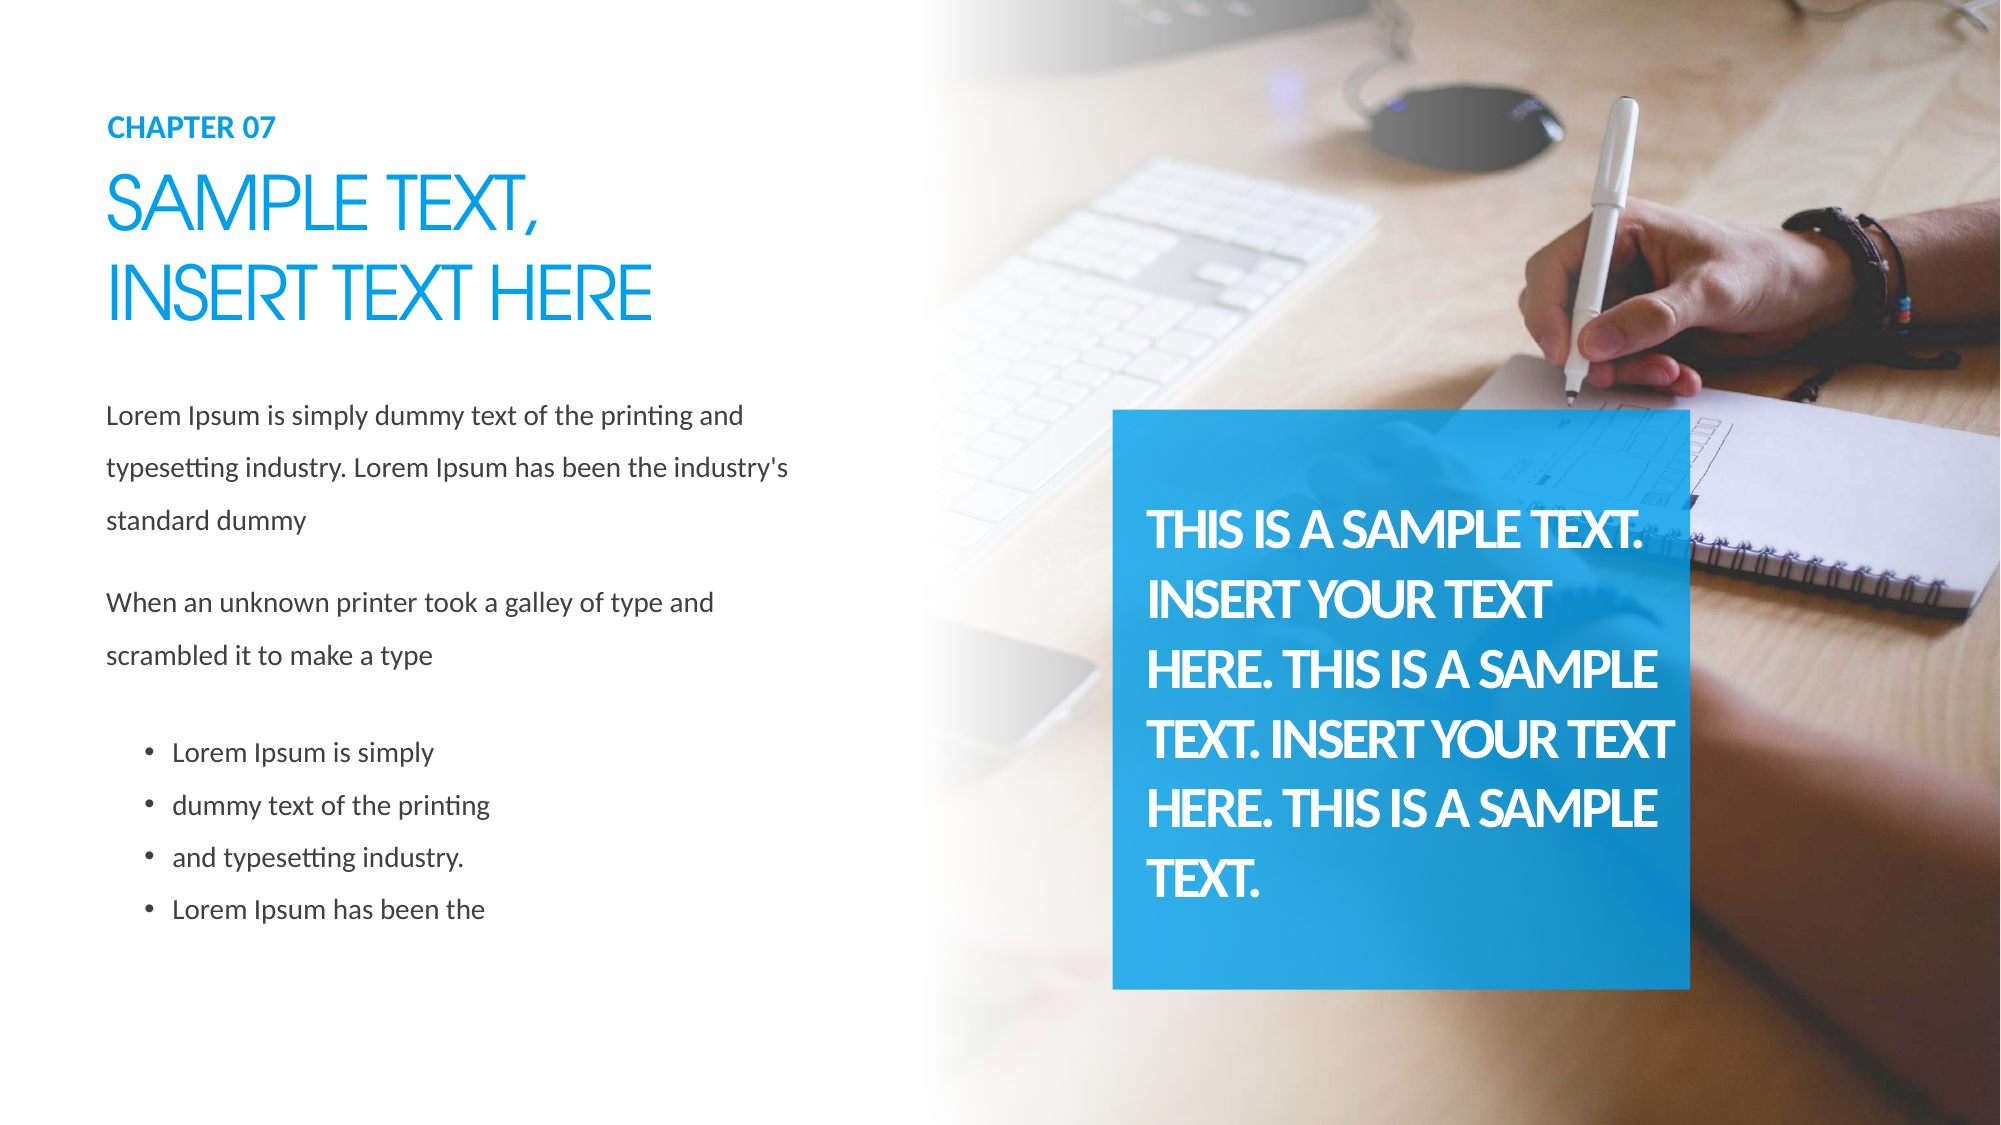

CHAPTER 07
SAMPLE TEXT,
INSERT TEXT HERE
Lorem Ipsum is simply dummy text of the printing and typesetting industry. Lorem Ipsum has been the industry's standard dummy

When an unknown printer took a galley of type and scrambled it to make a type

Lorem Ipsum is simply
dummy text of the printing
and typesetting industry.
Lorem Ipsum has been the
THIS IS A SAMPLE TEXT. INSERT YOUR TEXT HERE. THIS IS A SAMPLE TEXT. INSERT YOUR TEXT HERE. THIS IS A SAMPLE TEXT.